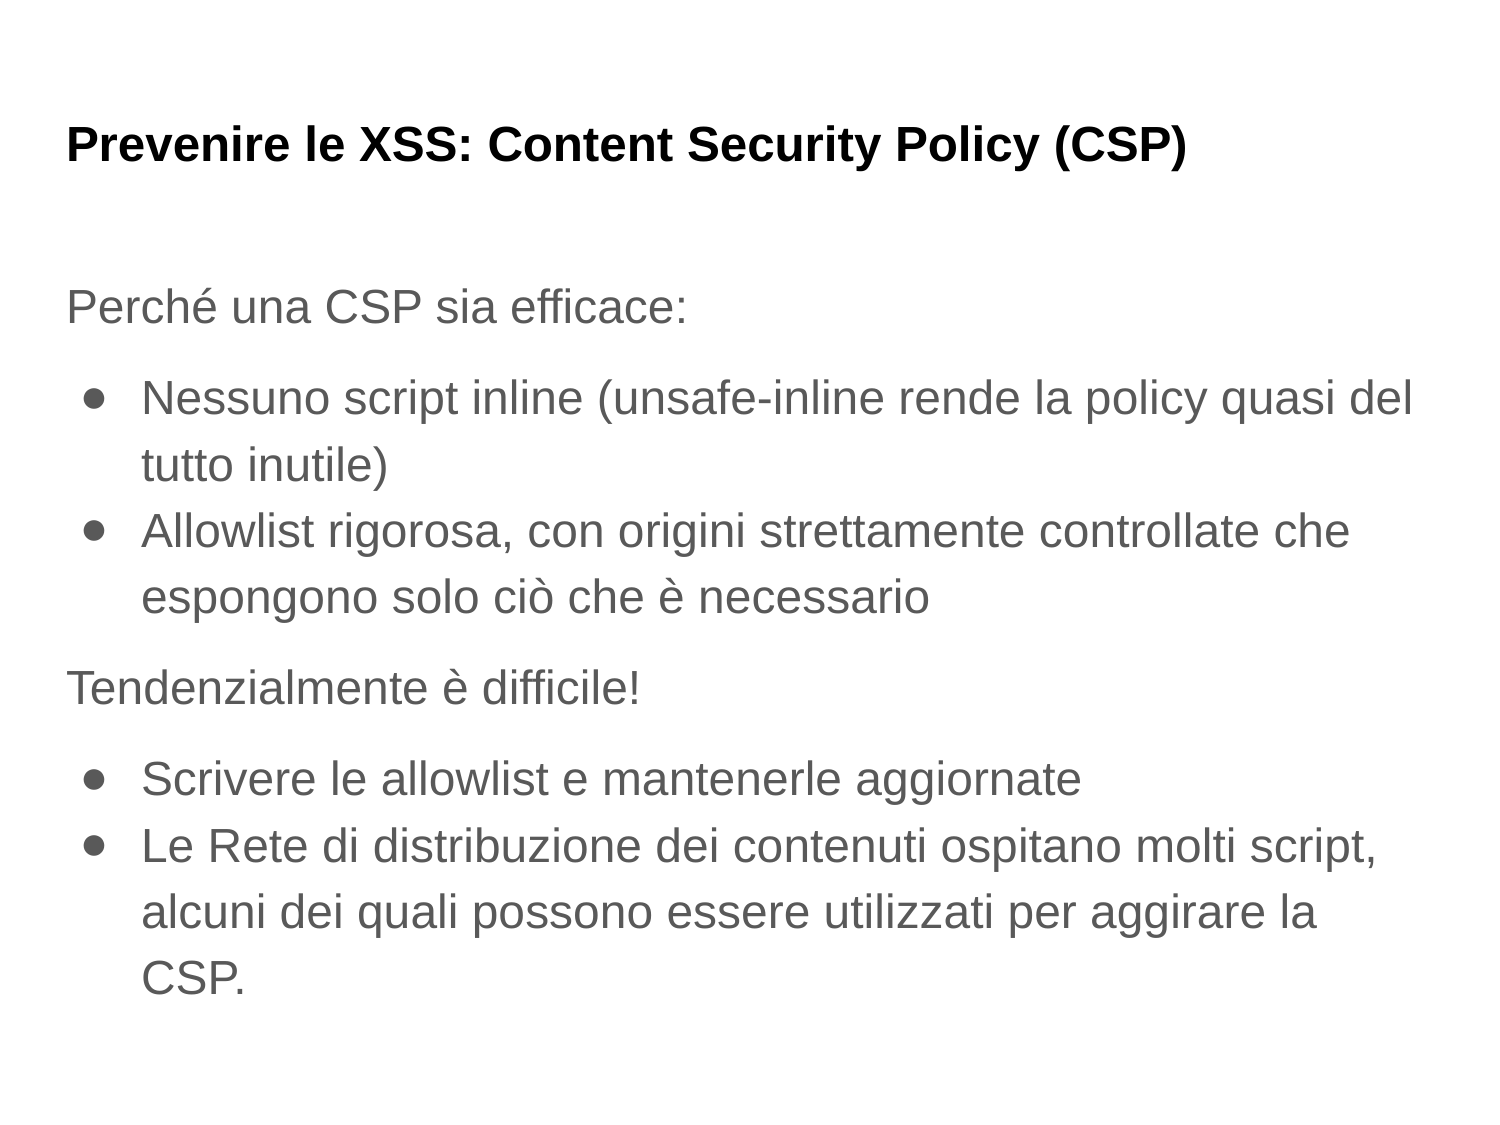

# Prevenire le XSS: Content Security Policy (CSP)
Perché una CSP sia efficace:
Nessuno script inline (unsafe-inline rende la policy quasi del tutto inutile)
Allowlist rigorosa, con origini strettamente controllate che espongono solo ciò che è necessario
Tendenzialmente è difficile!
Scrivere le allowlist e mantenerle aggiornate
Le Rete di distribuzione dei contenuti ospitano molti script, alcuni dei quali possono essere utilizzati per aggirare la CSP.